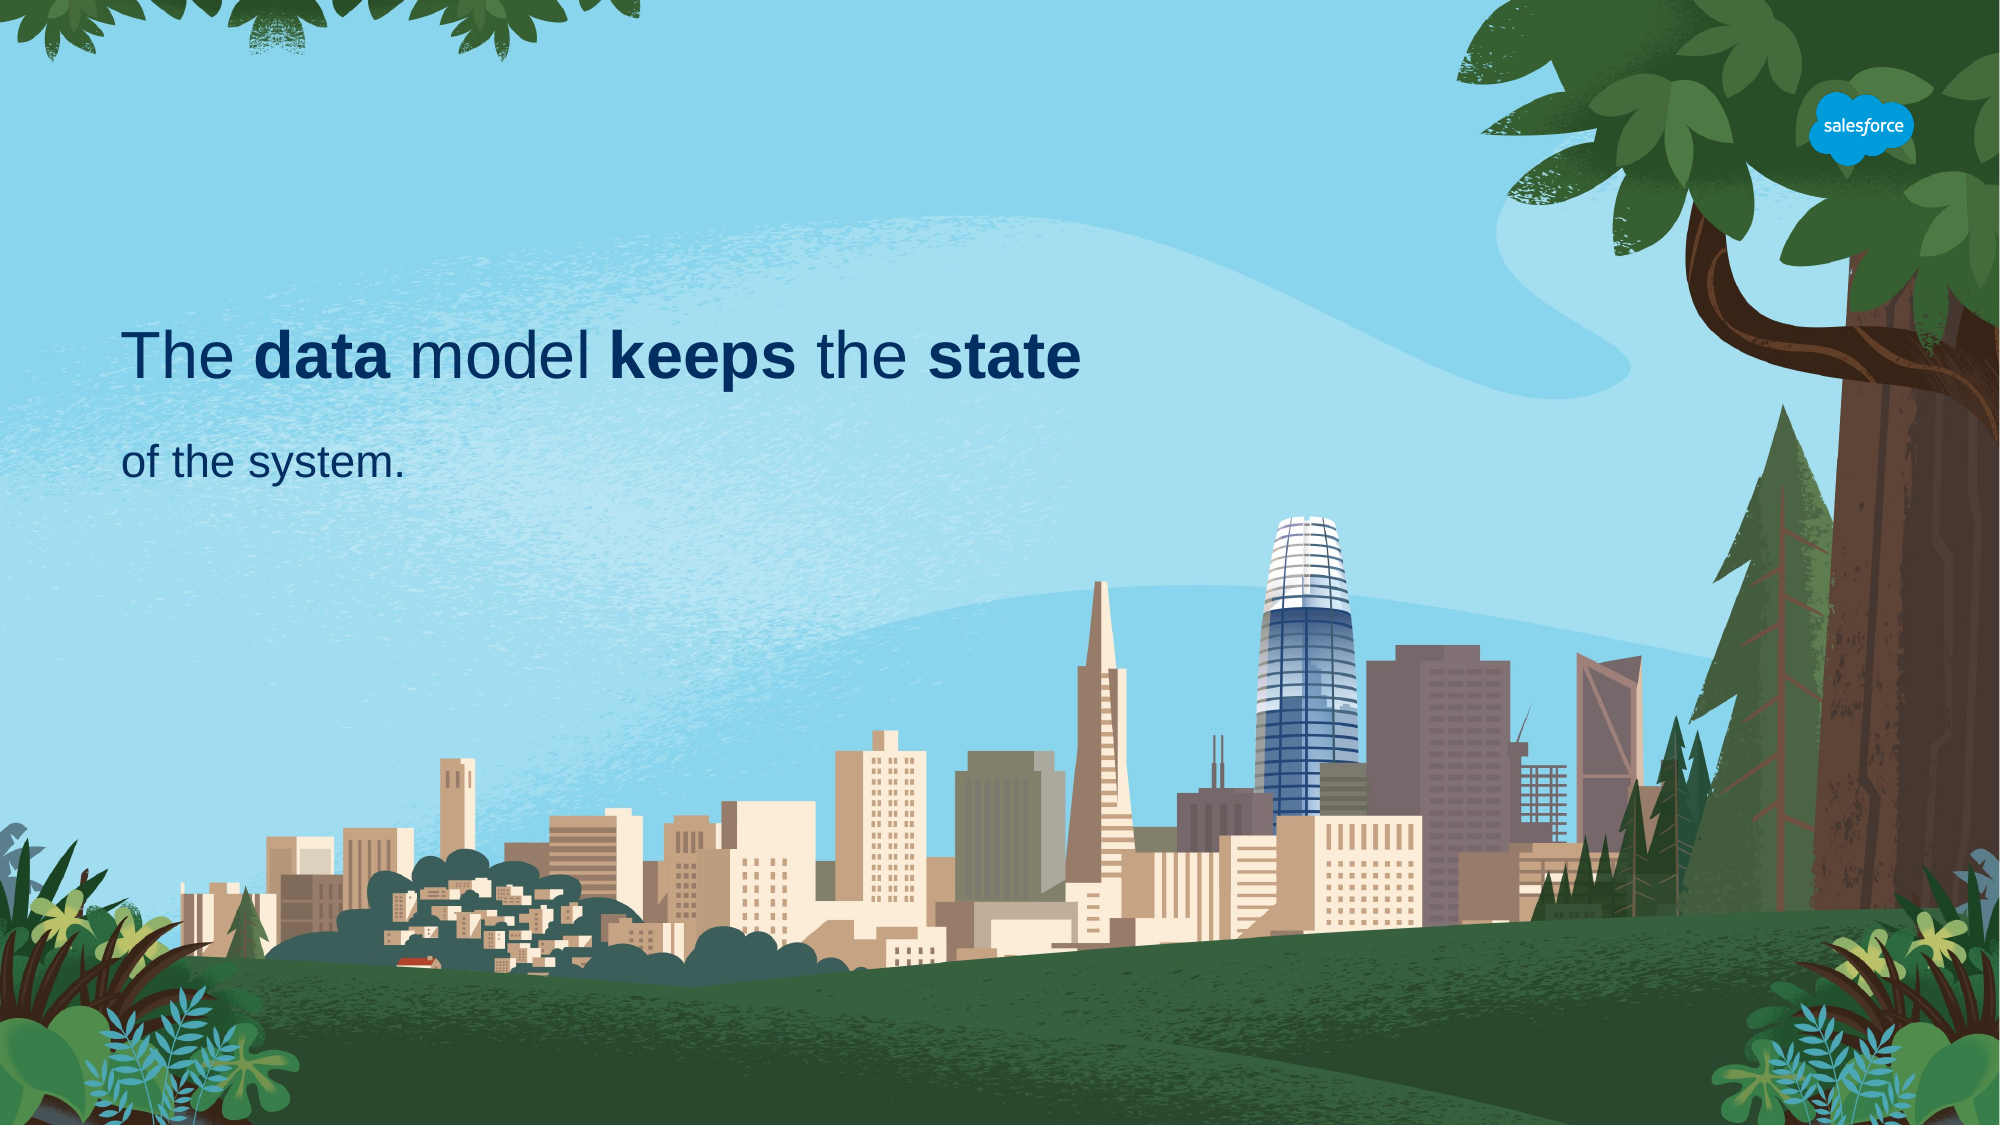

The data model keeps the state
of the system.